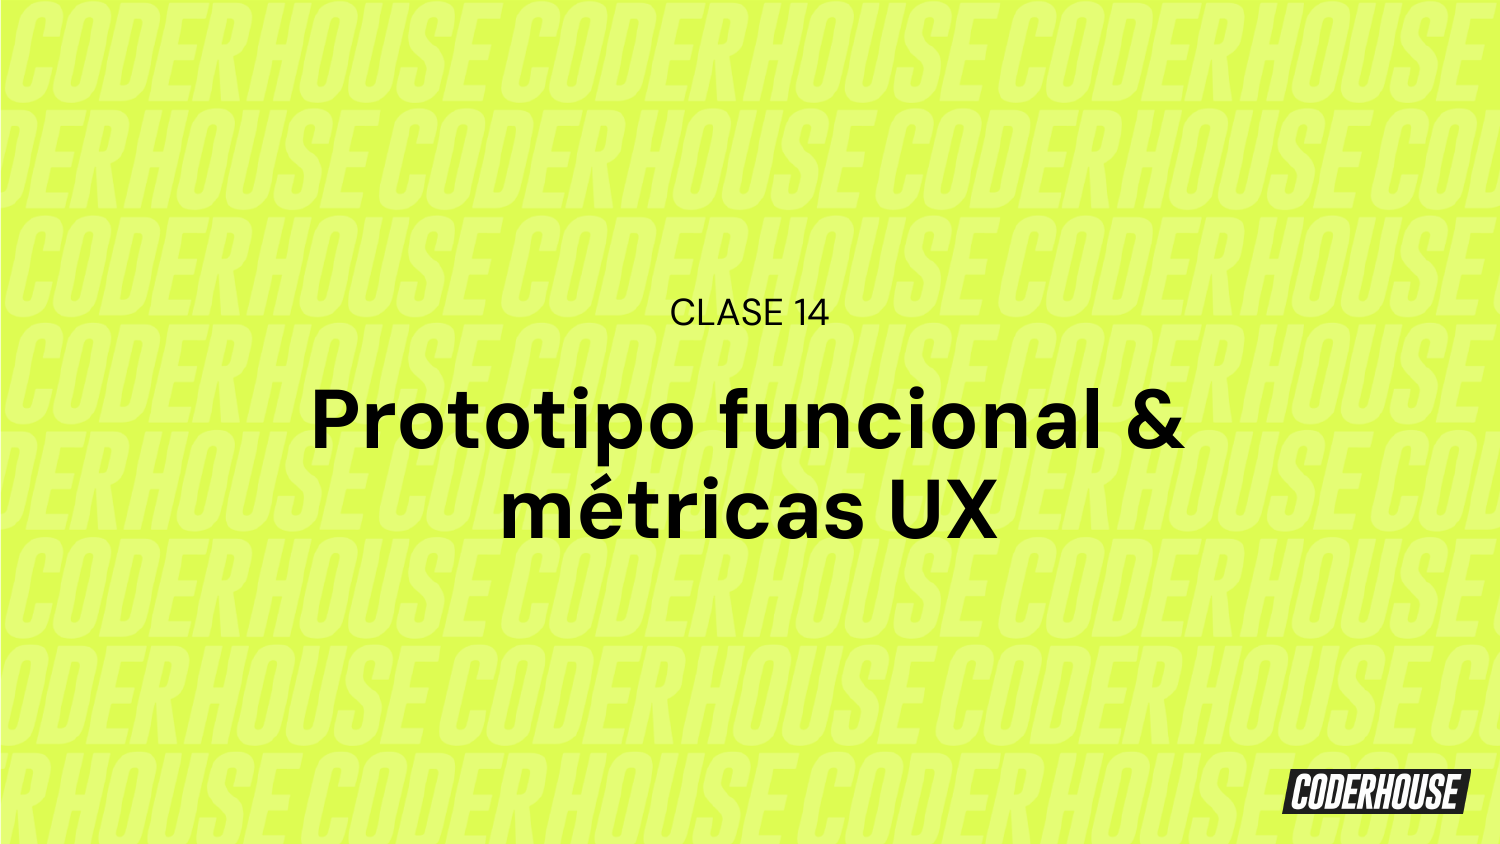

CLASE 14
Prototipo funcional & métricas UX